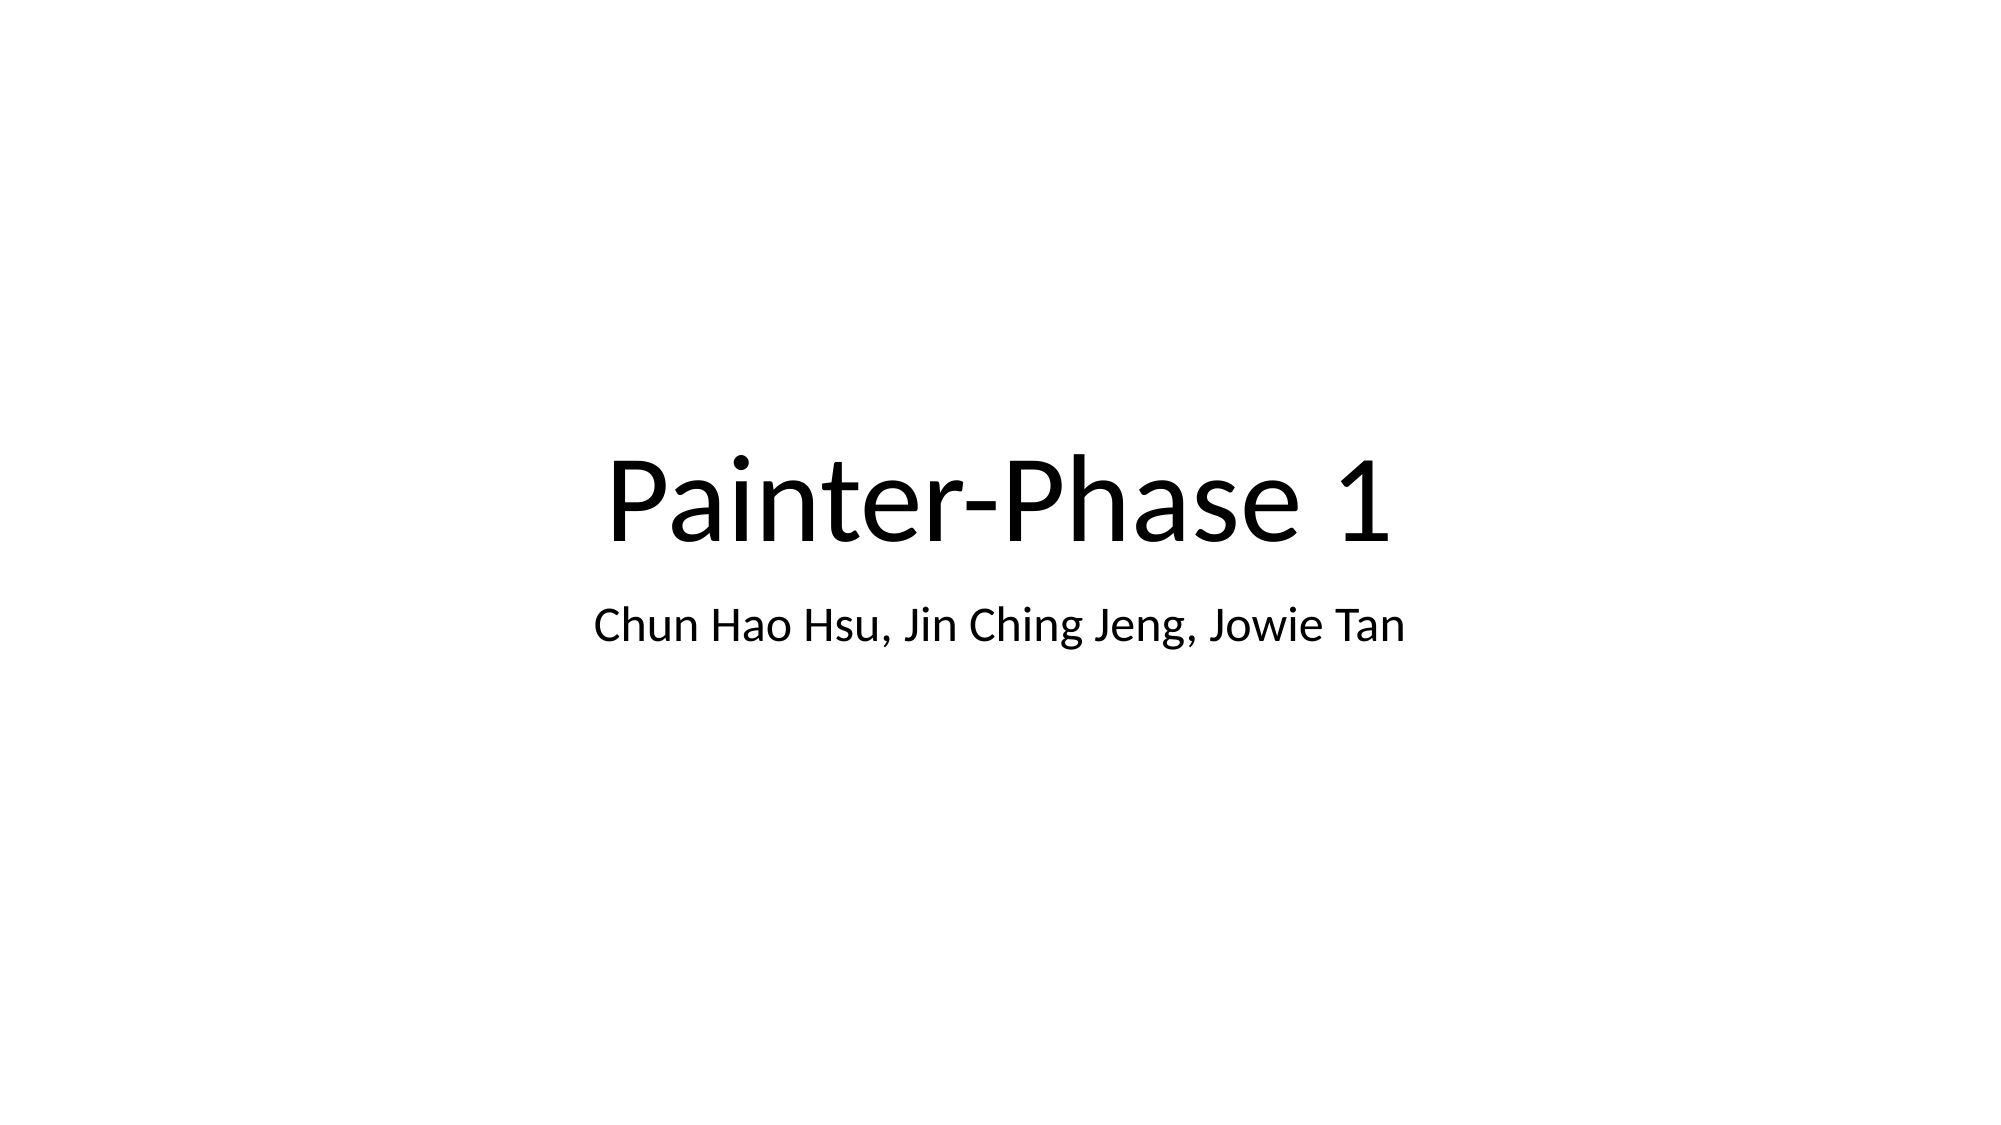

# Painter-Phase 1
Chun Hao Hsu, Jin Ching Jeng, Jowie Tan